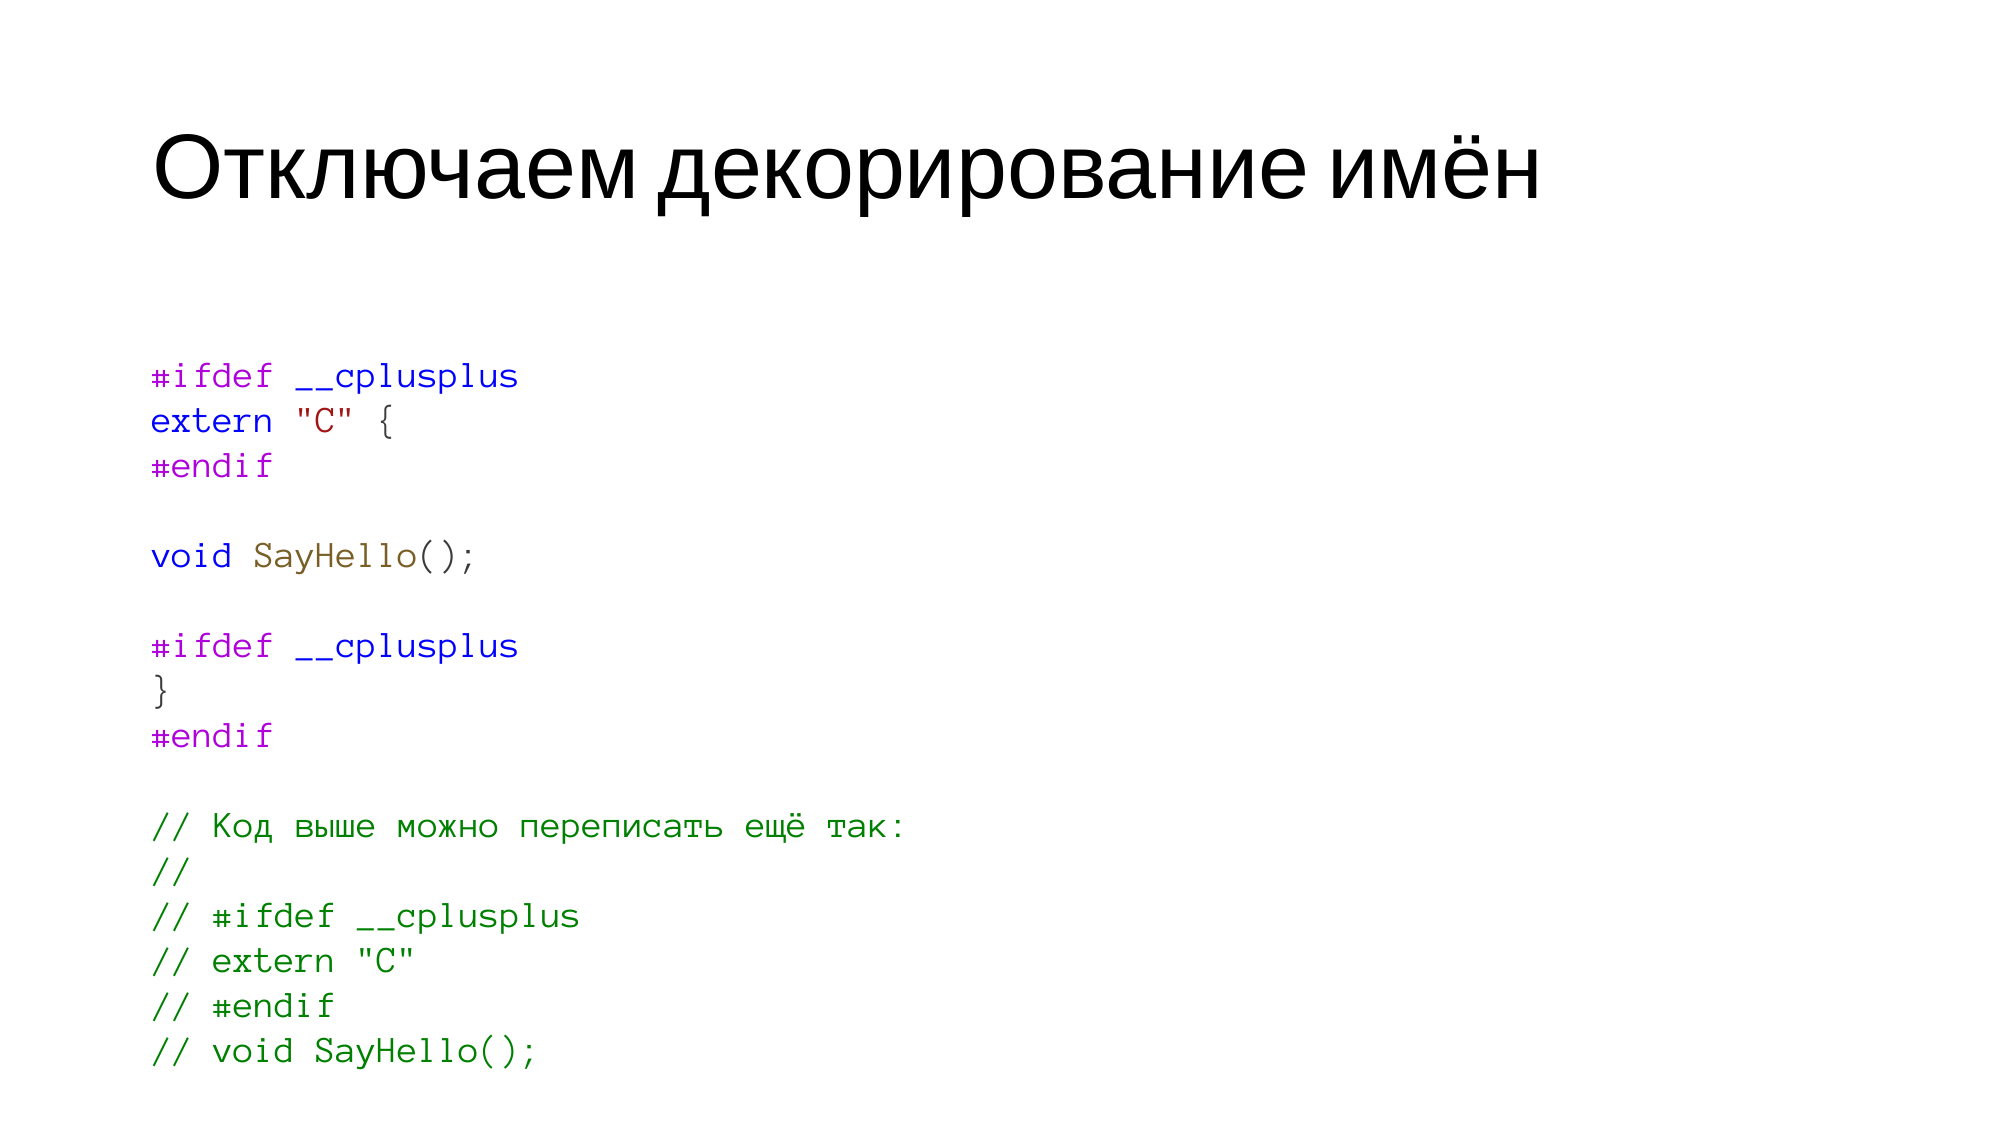

# Отключаем декорирование имён
#ifdef __cplusplus
extern "C" {
#endif
void SayHello();
#ifdef __cplusplus
}
#endif
// Код выше можно переписать ещё так:
//
// #ifdef __cplusplus
// extern "C"
// #endif
// void SayHello();